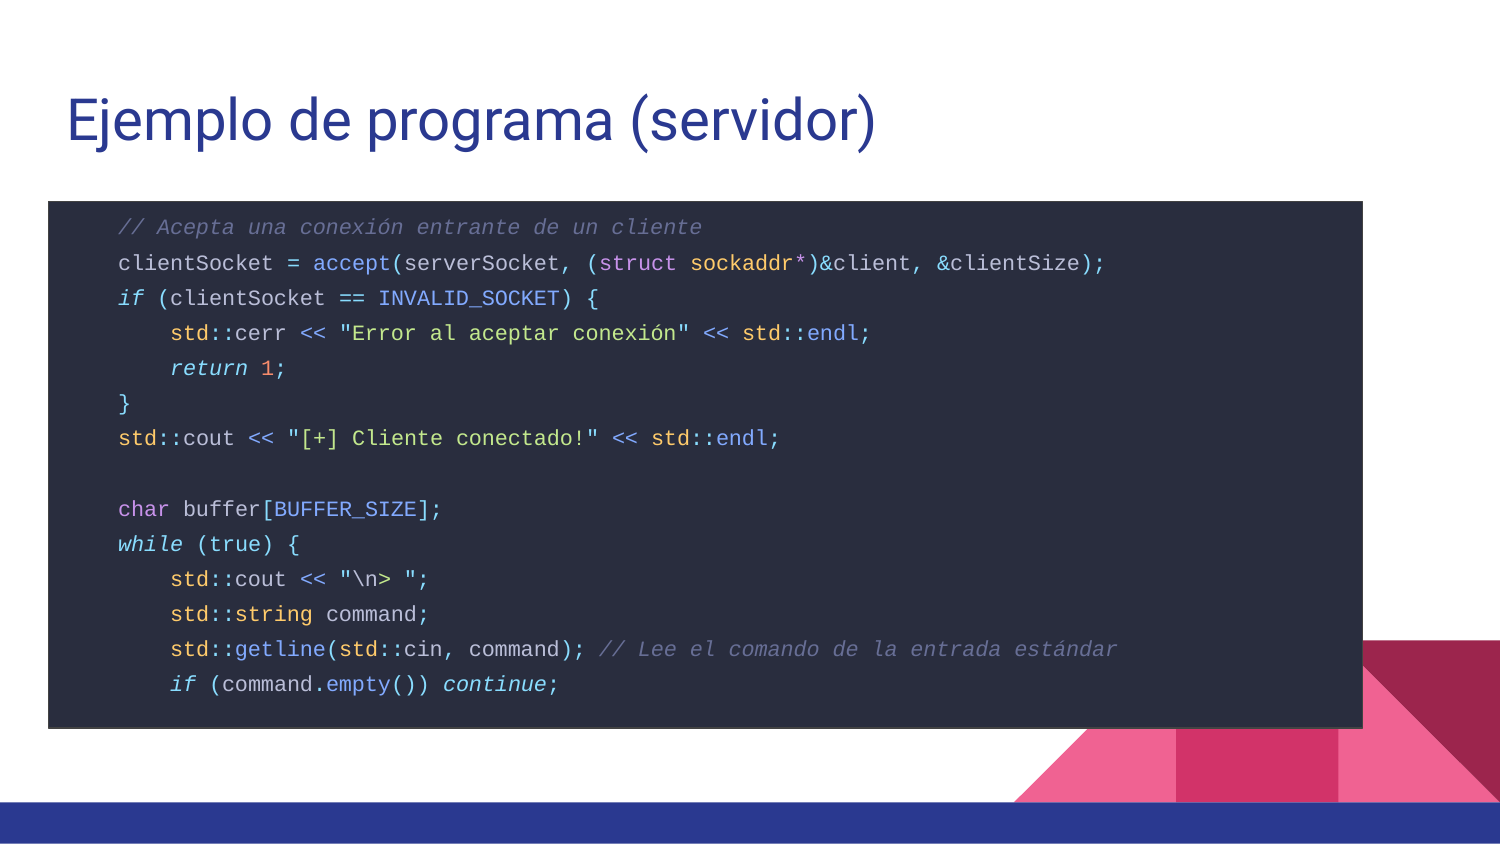

# Ejemplo de programa (servidor)
    // Acepta una conexión entrante de un cliente
    clientSocket = accept(serverSocket, (struct sockaddr*)&client, &clientSize);
    if (clientSocket == INVALID_SOCKET) {
        std::cerr << "Error al aceptar conexión" << std::endl;
        return 1;
    }
    std::cout << "[+] Cliente conectado!" << std::endl;

    char buffer[BUFFER_SIZE];
    while (true) {
        std::cout << "\n> ";
        std::string command;
        std::getline(std::cin, command); // Lee el comando de la entrada estándar
        if (command.empty()) continue;